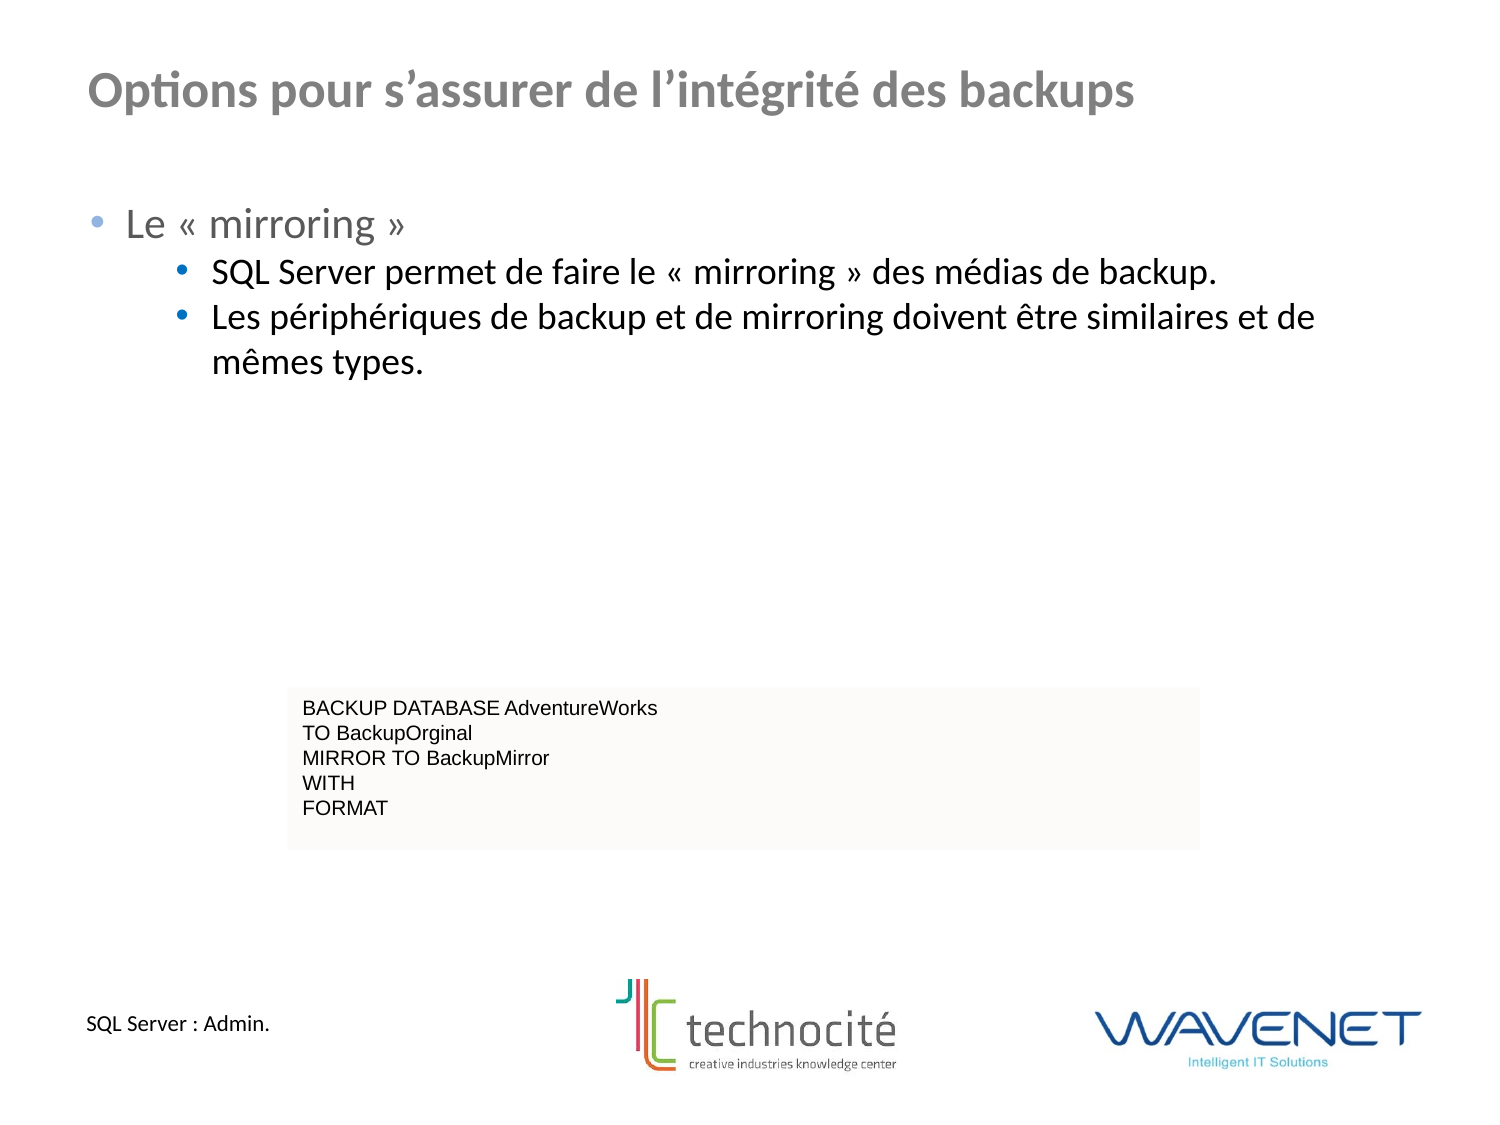

Options pour s’assurer de l’intégrité des backups
Le « mirroring »
SQL Server permet de faire le « mirroring » des médias de backup.
Les périphériques de backup et de mirroring doivent être similaires et de mêmes types.
BACKUP DATABASE AdventureWorks
TO BackupOrginal
MIRROR TO BackupMirror
WITH
FORMAT
SQL Server : Admin.